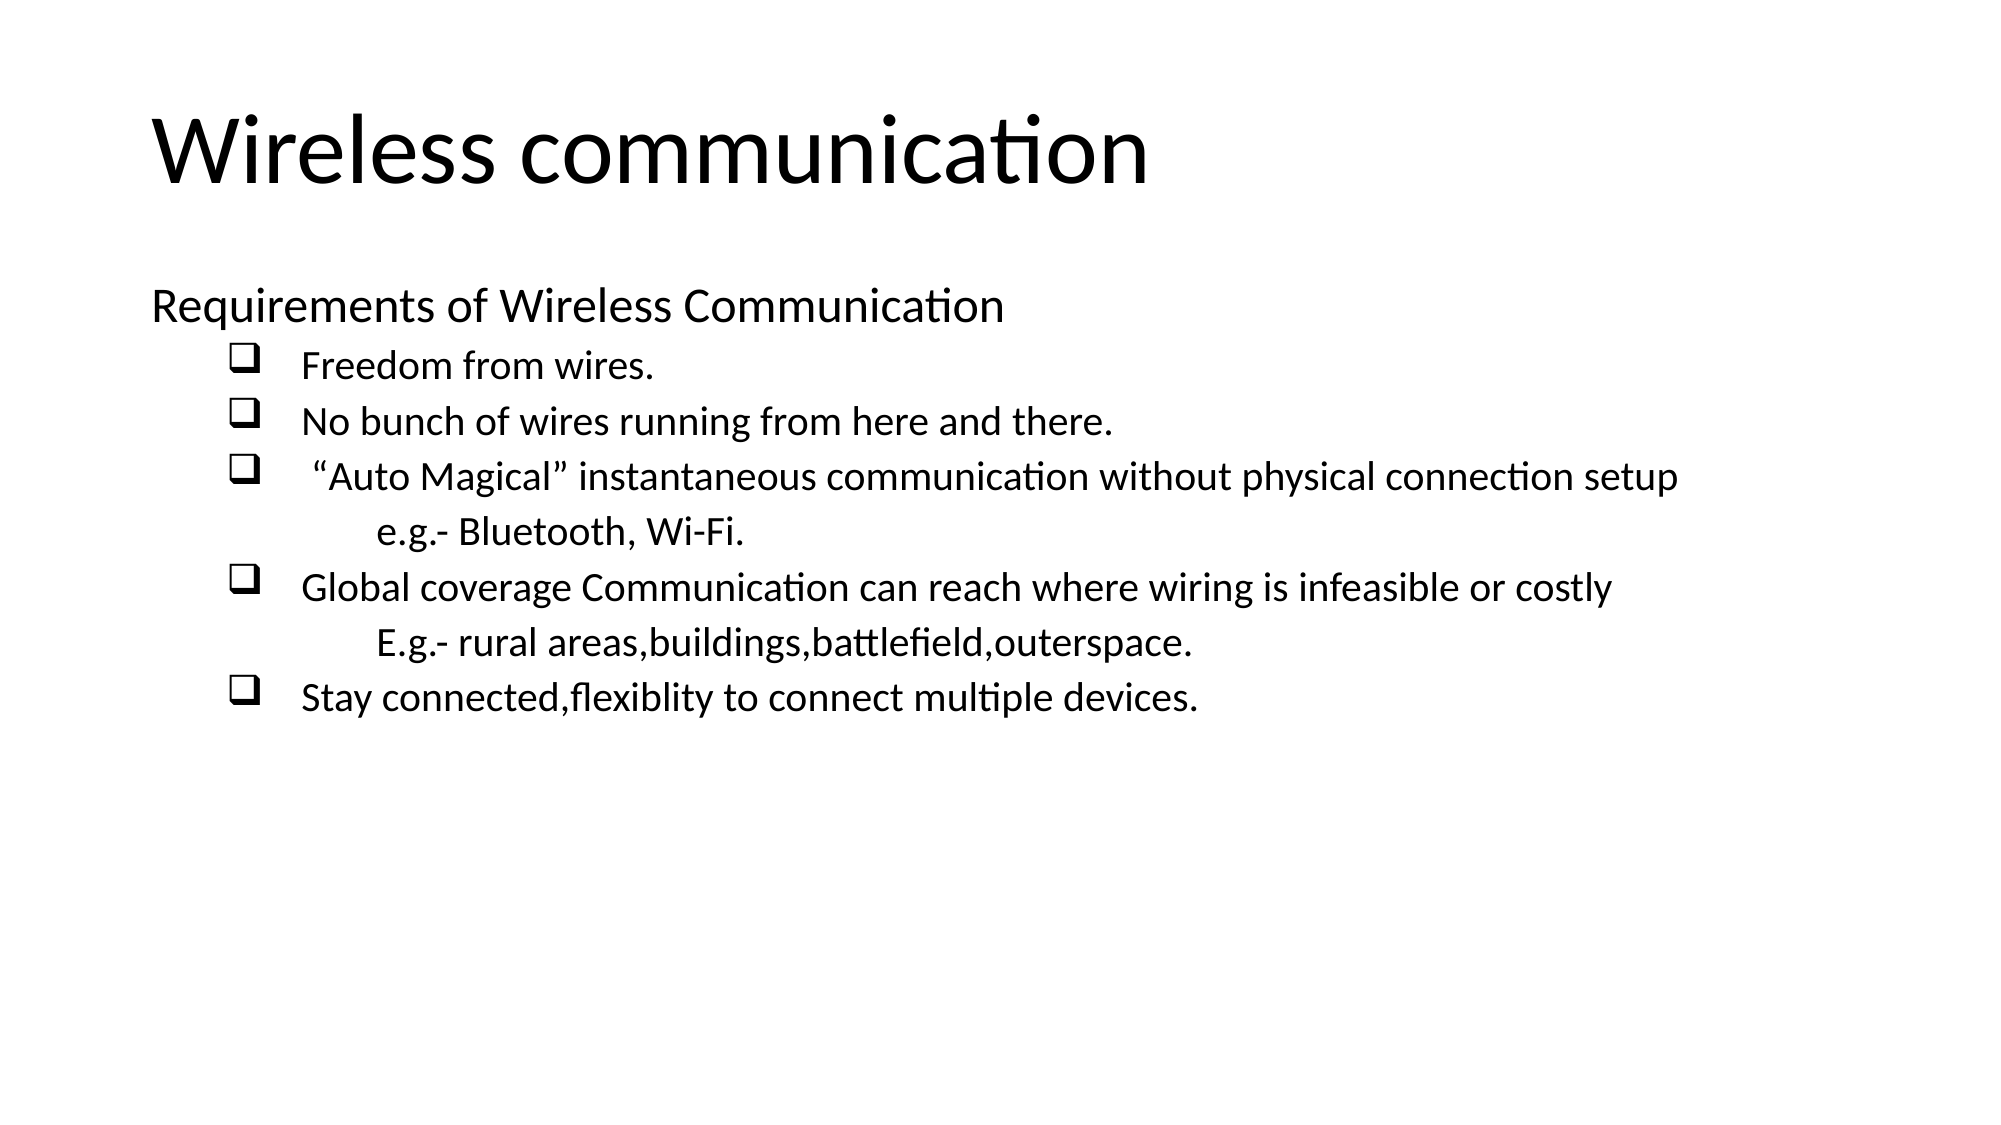

# Wireless communication
Requirements of Wireless Communication
Freedom from wires.
No bunch of wires running from here and there.
 “Auto Magical” instantaneous communication without physical connection setup
	e.g.- Bluetooth, Wi-Fi.
Global coverage Communication can reach where wiring is infeasible or costly
	E.g.- rural areas,buildings,battlefield,outerspace.
Stay connected,flexiblity to connect multiple devices.